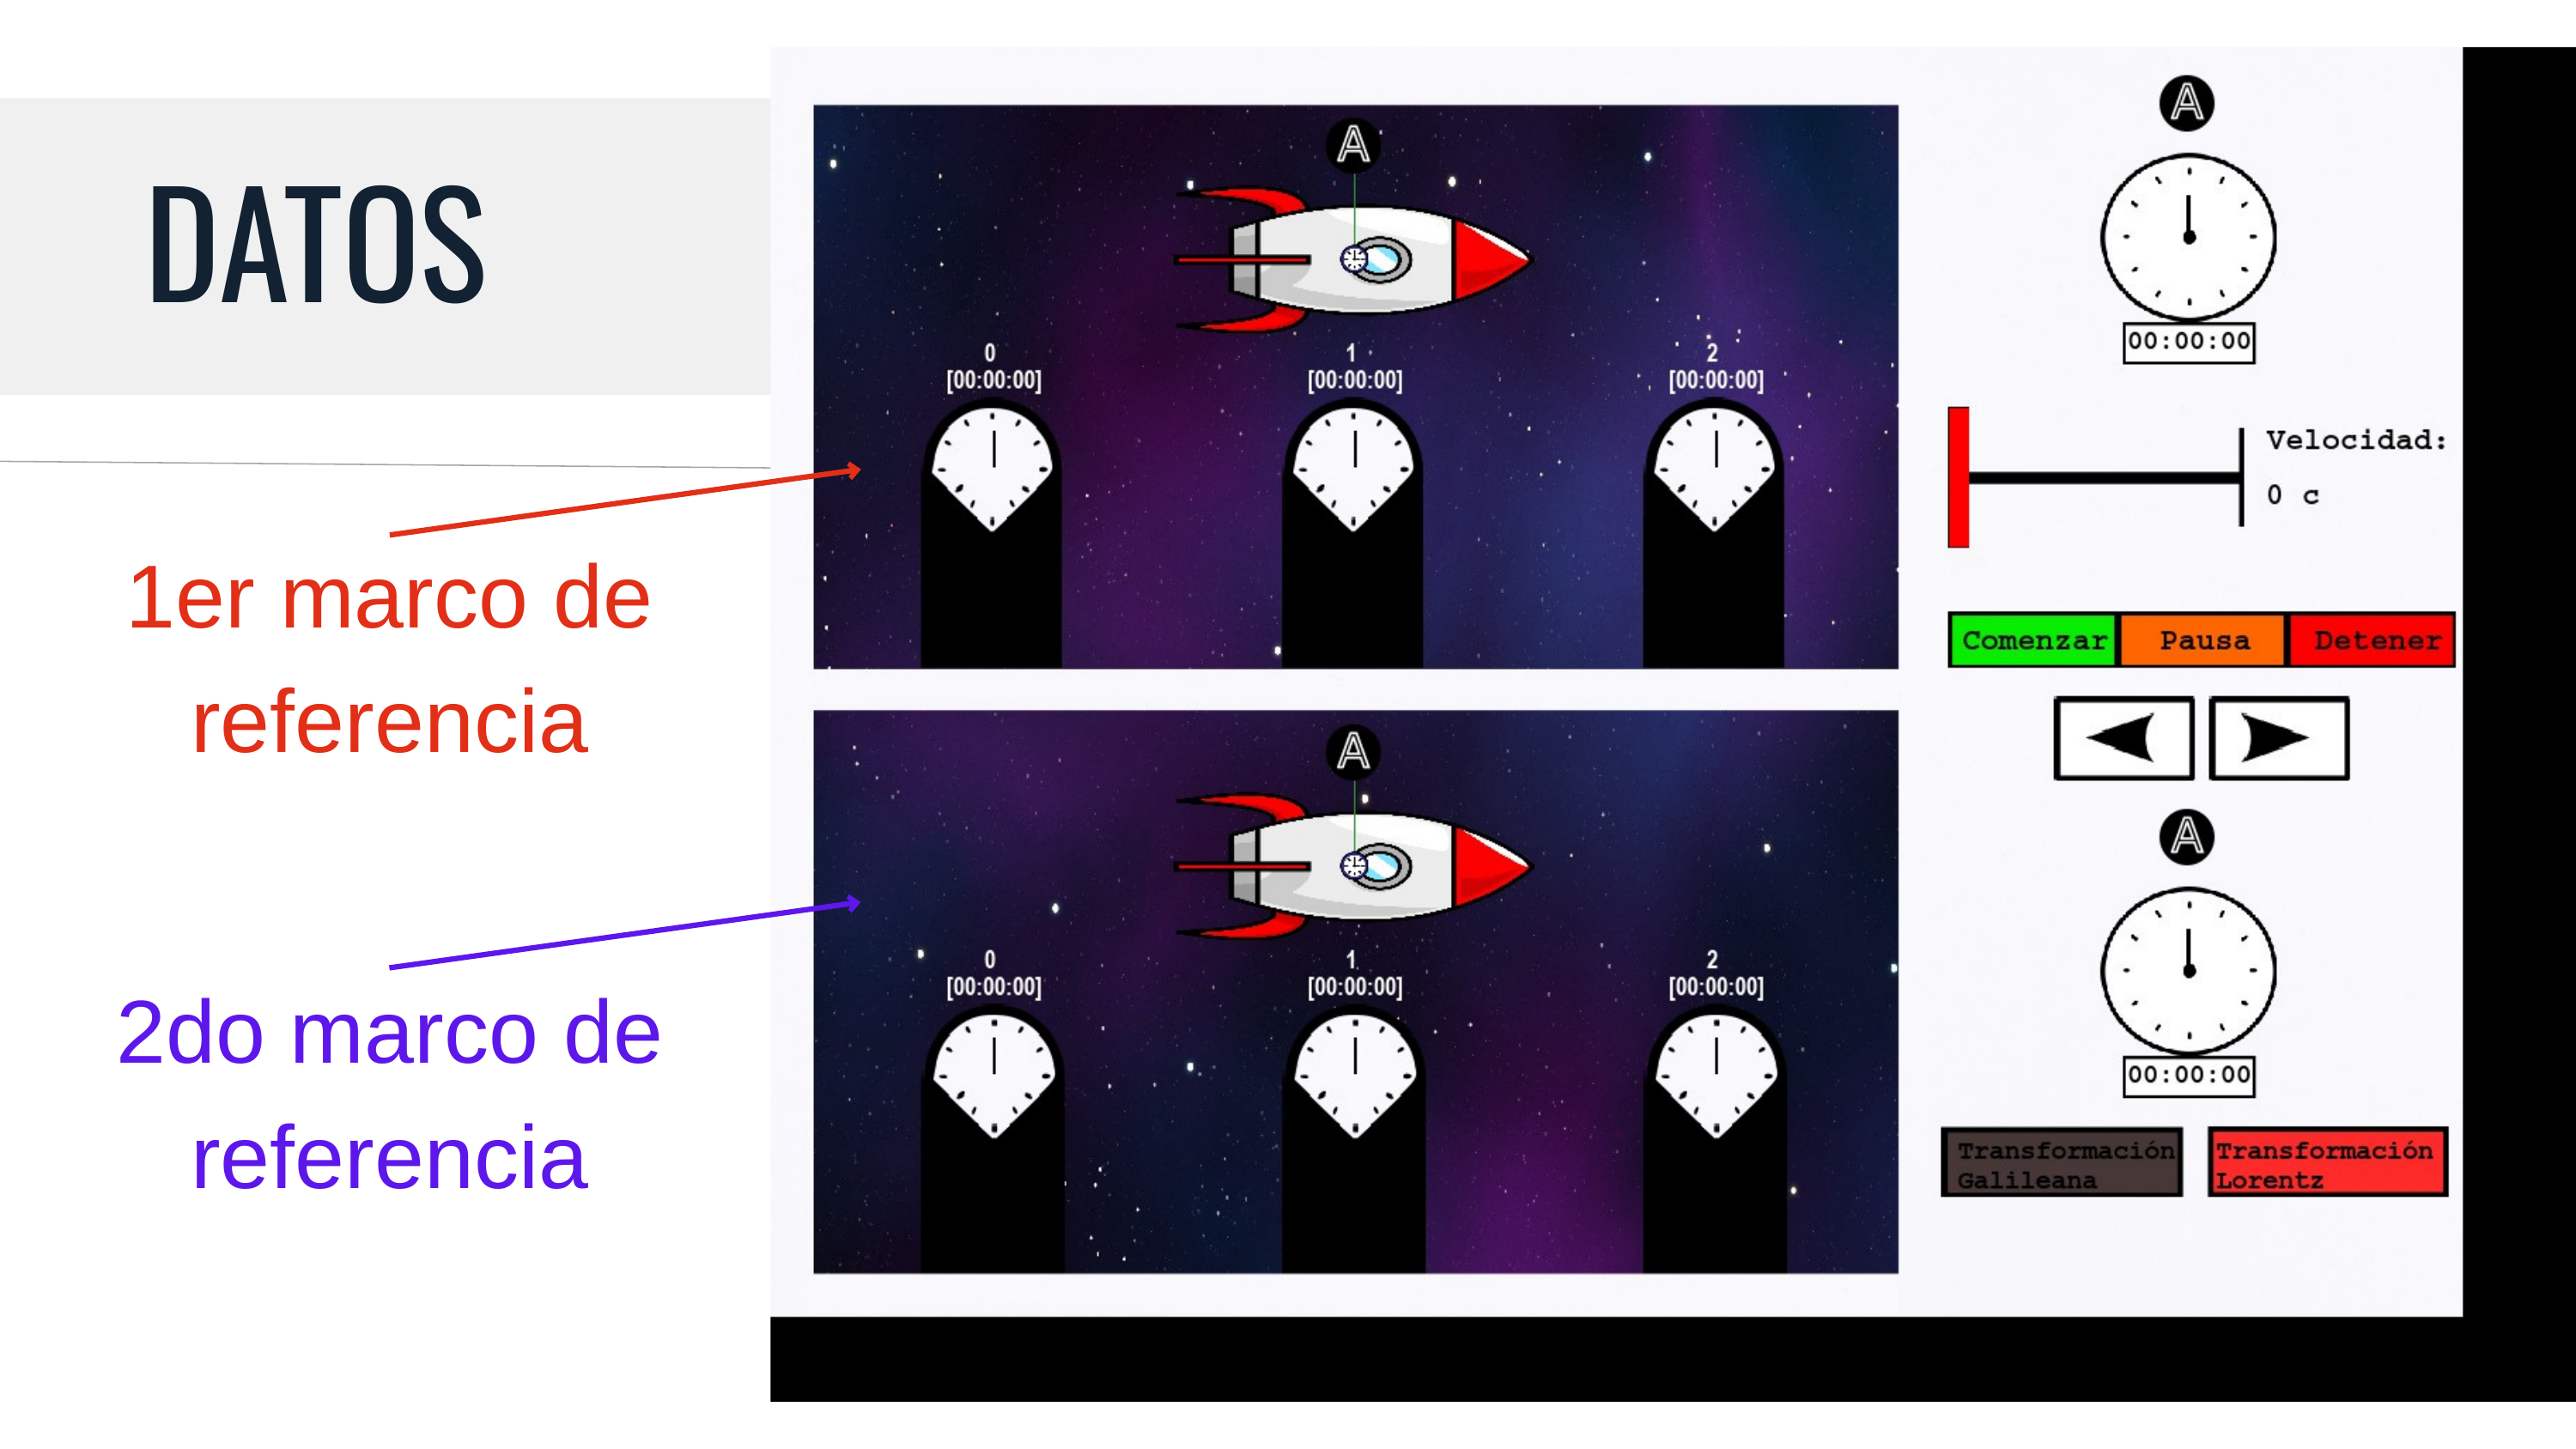

DATOS

1er marco de referencia

2do marco de referencia